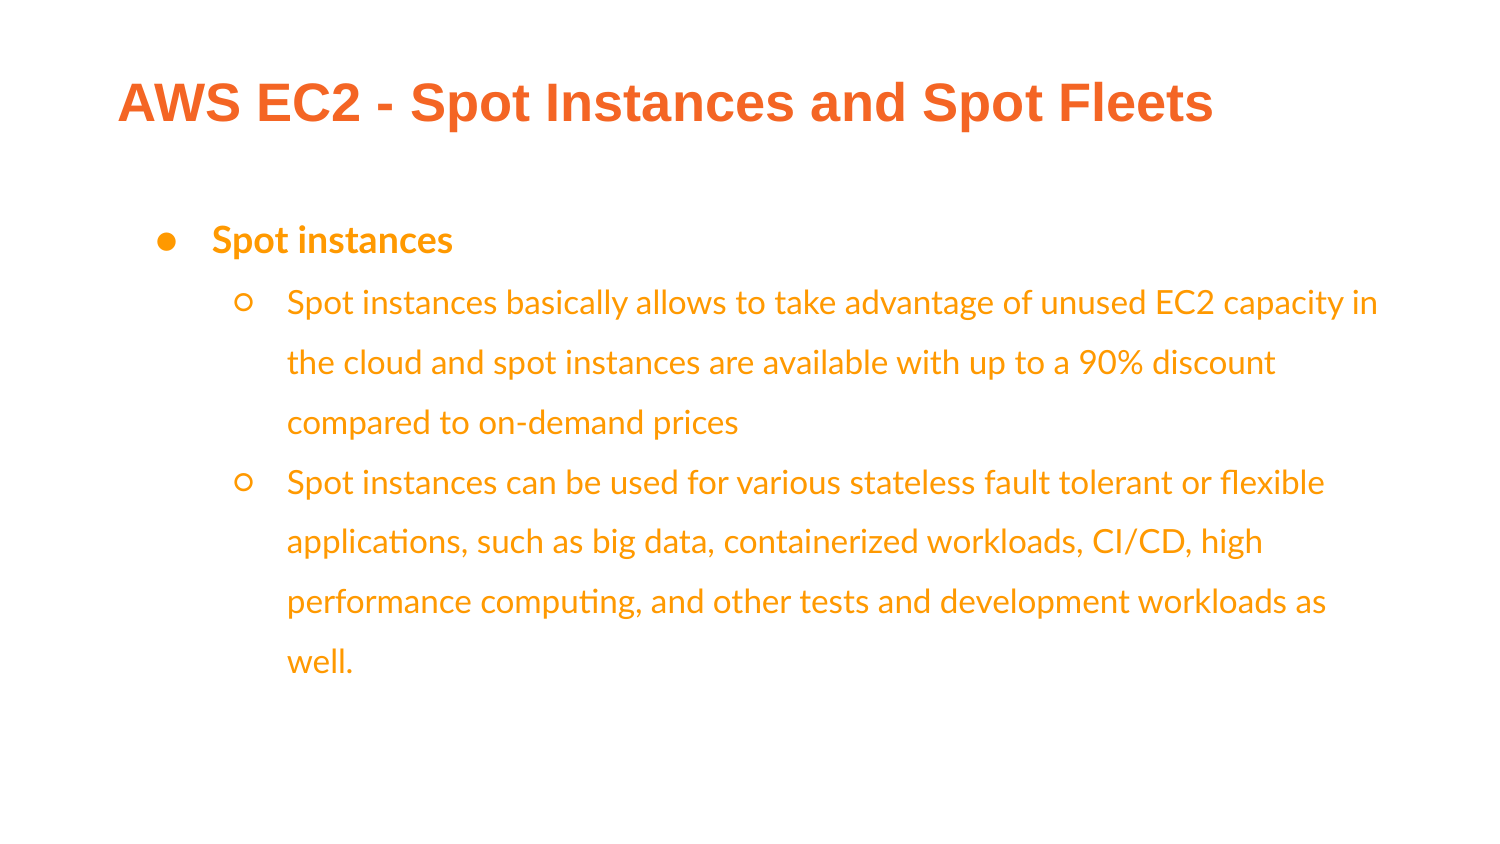

AWS EC2 - Spot Instances and Spot Fleets
Spot instances
Spot instances basically allows to take advantage of unused EC2 capacity in the cloud and spot instances are available with up to a 90% discount compared to on-demand prices
Spot instances can be used for various stateless fault tolerant or flexible applications, such as big data, containerized workloads, CI/CD, high performance computing, and other tests and development workloads as well.